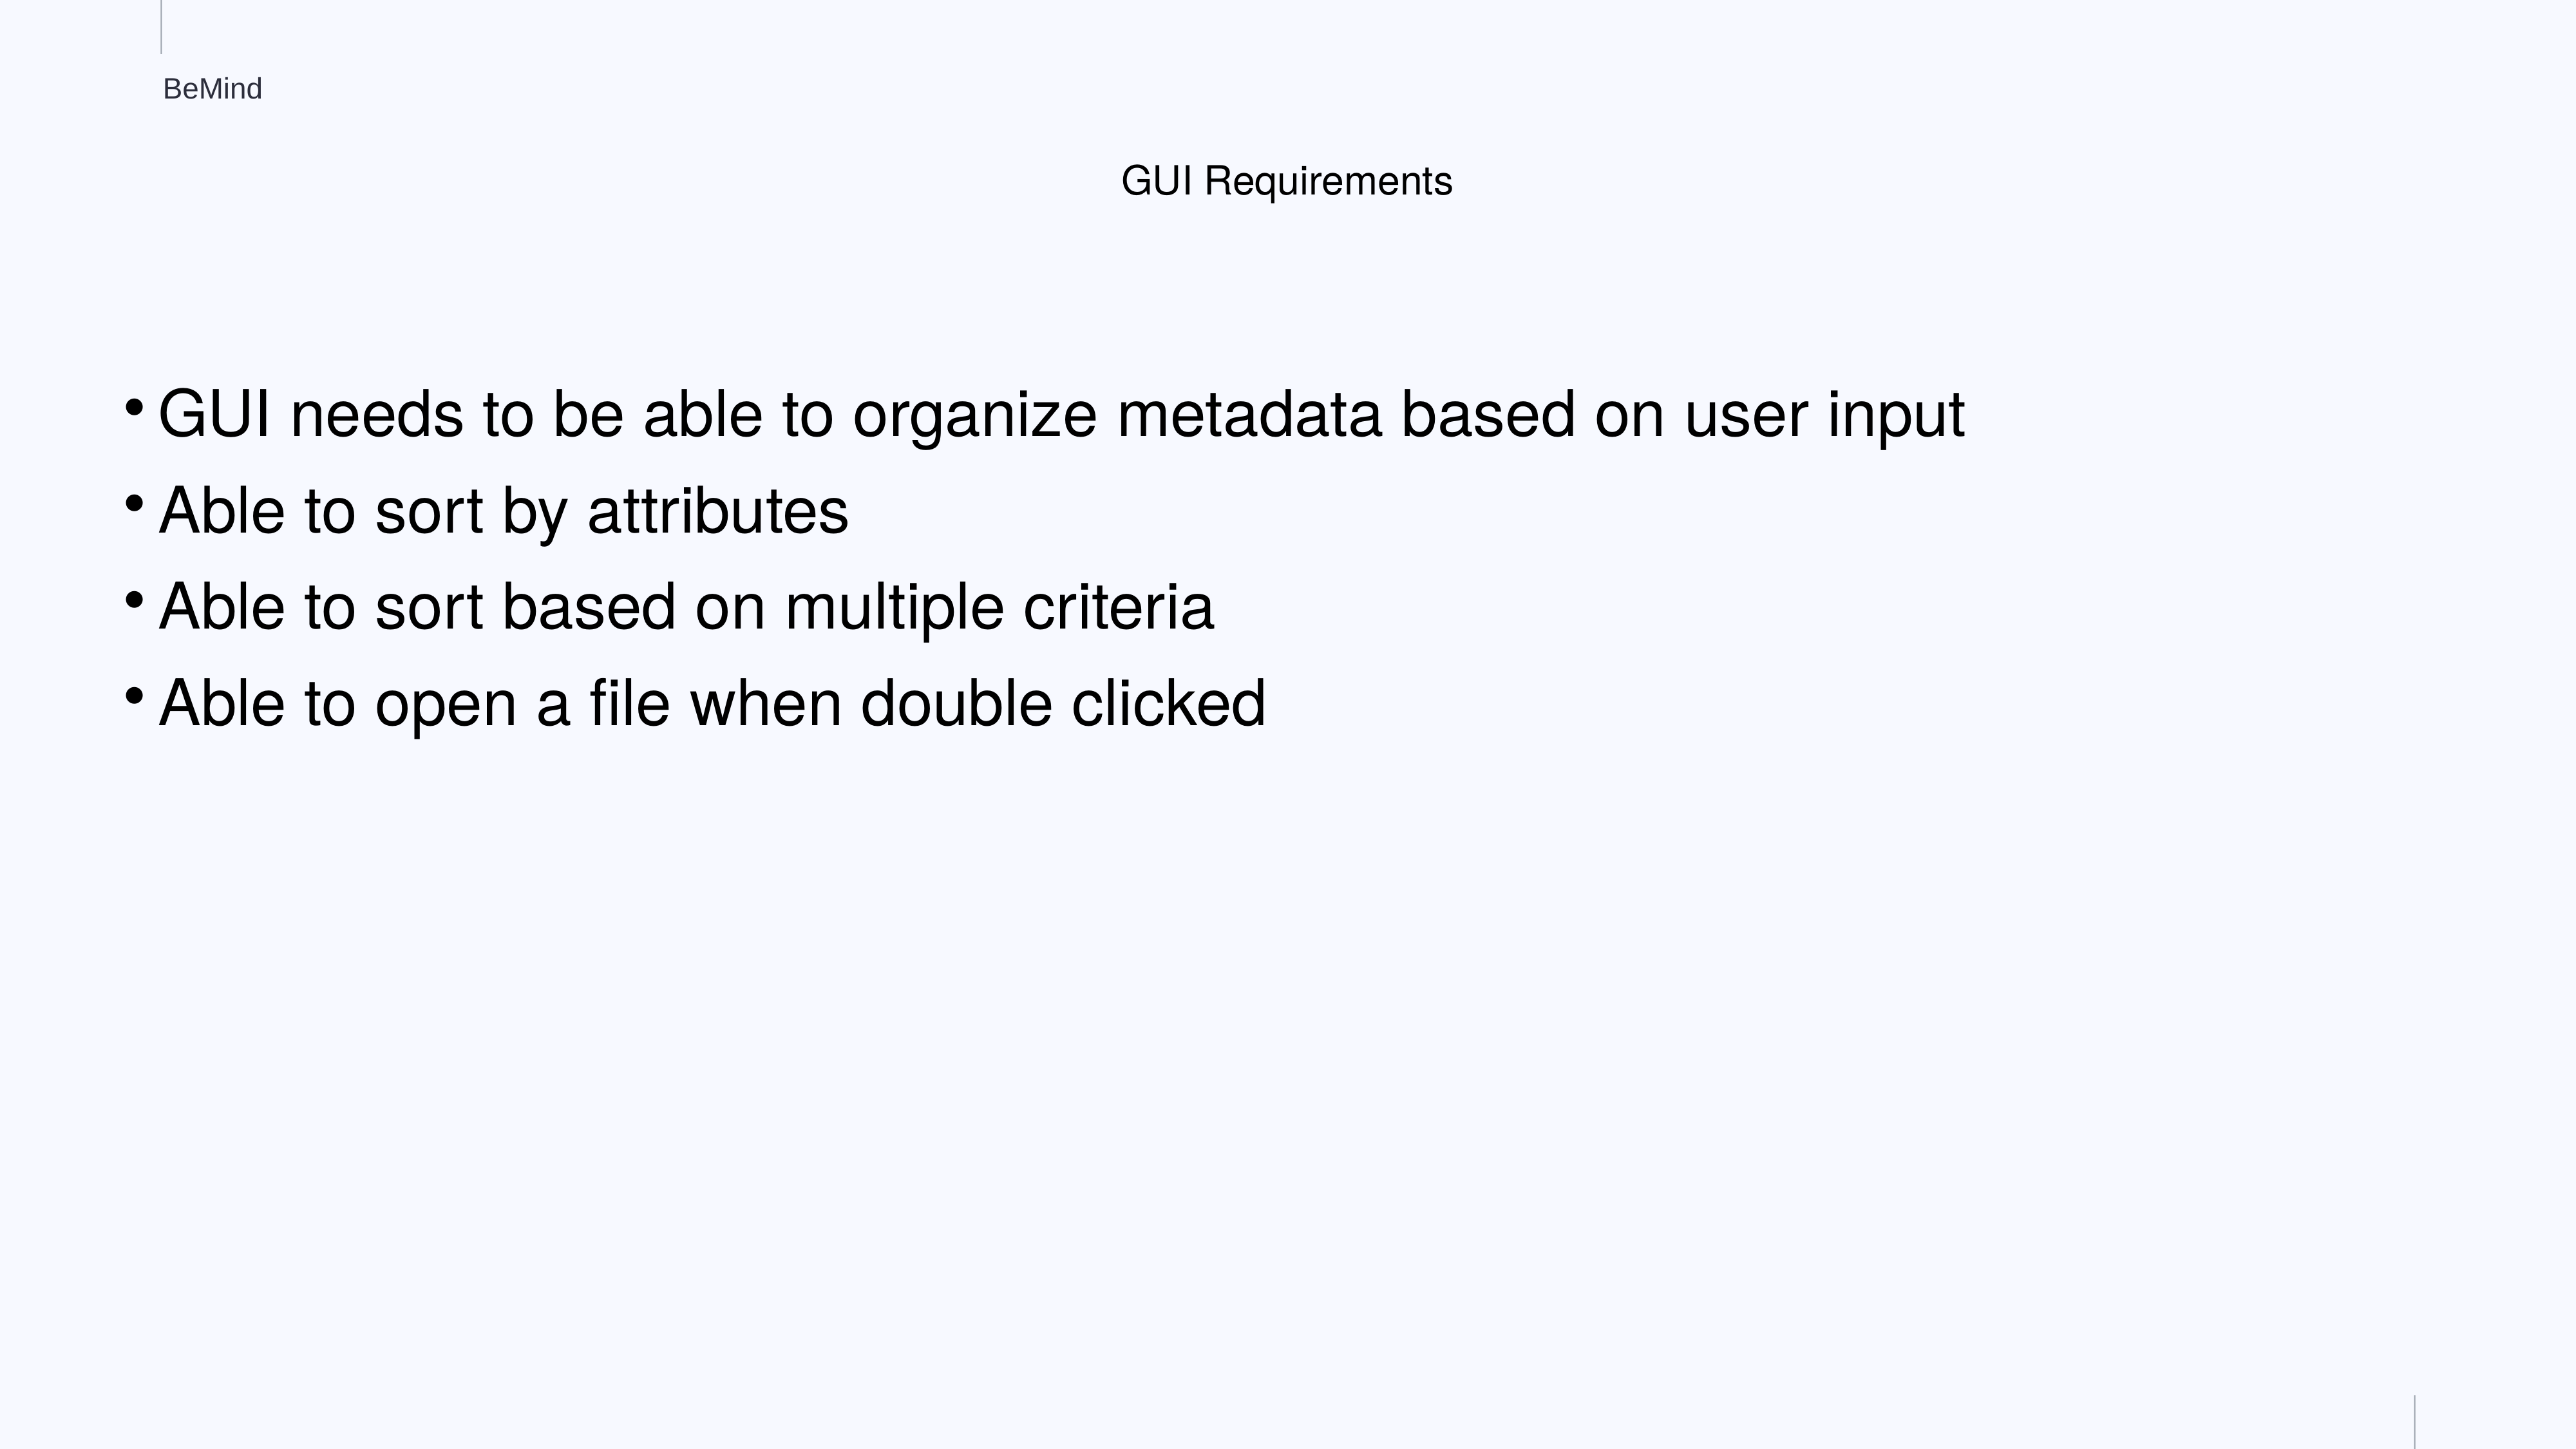

GUI Requirements
GUI needs to be able to organize metadata based on user input
Able to sort by attributes
Able to sort based on multiple criteria
Able to open a file when double clicked